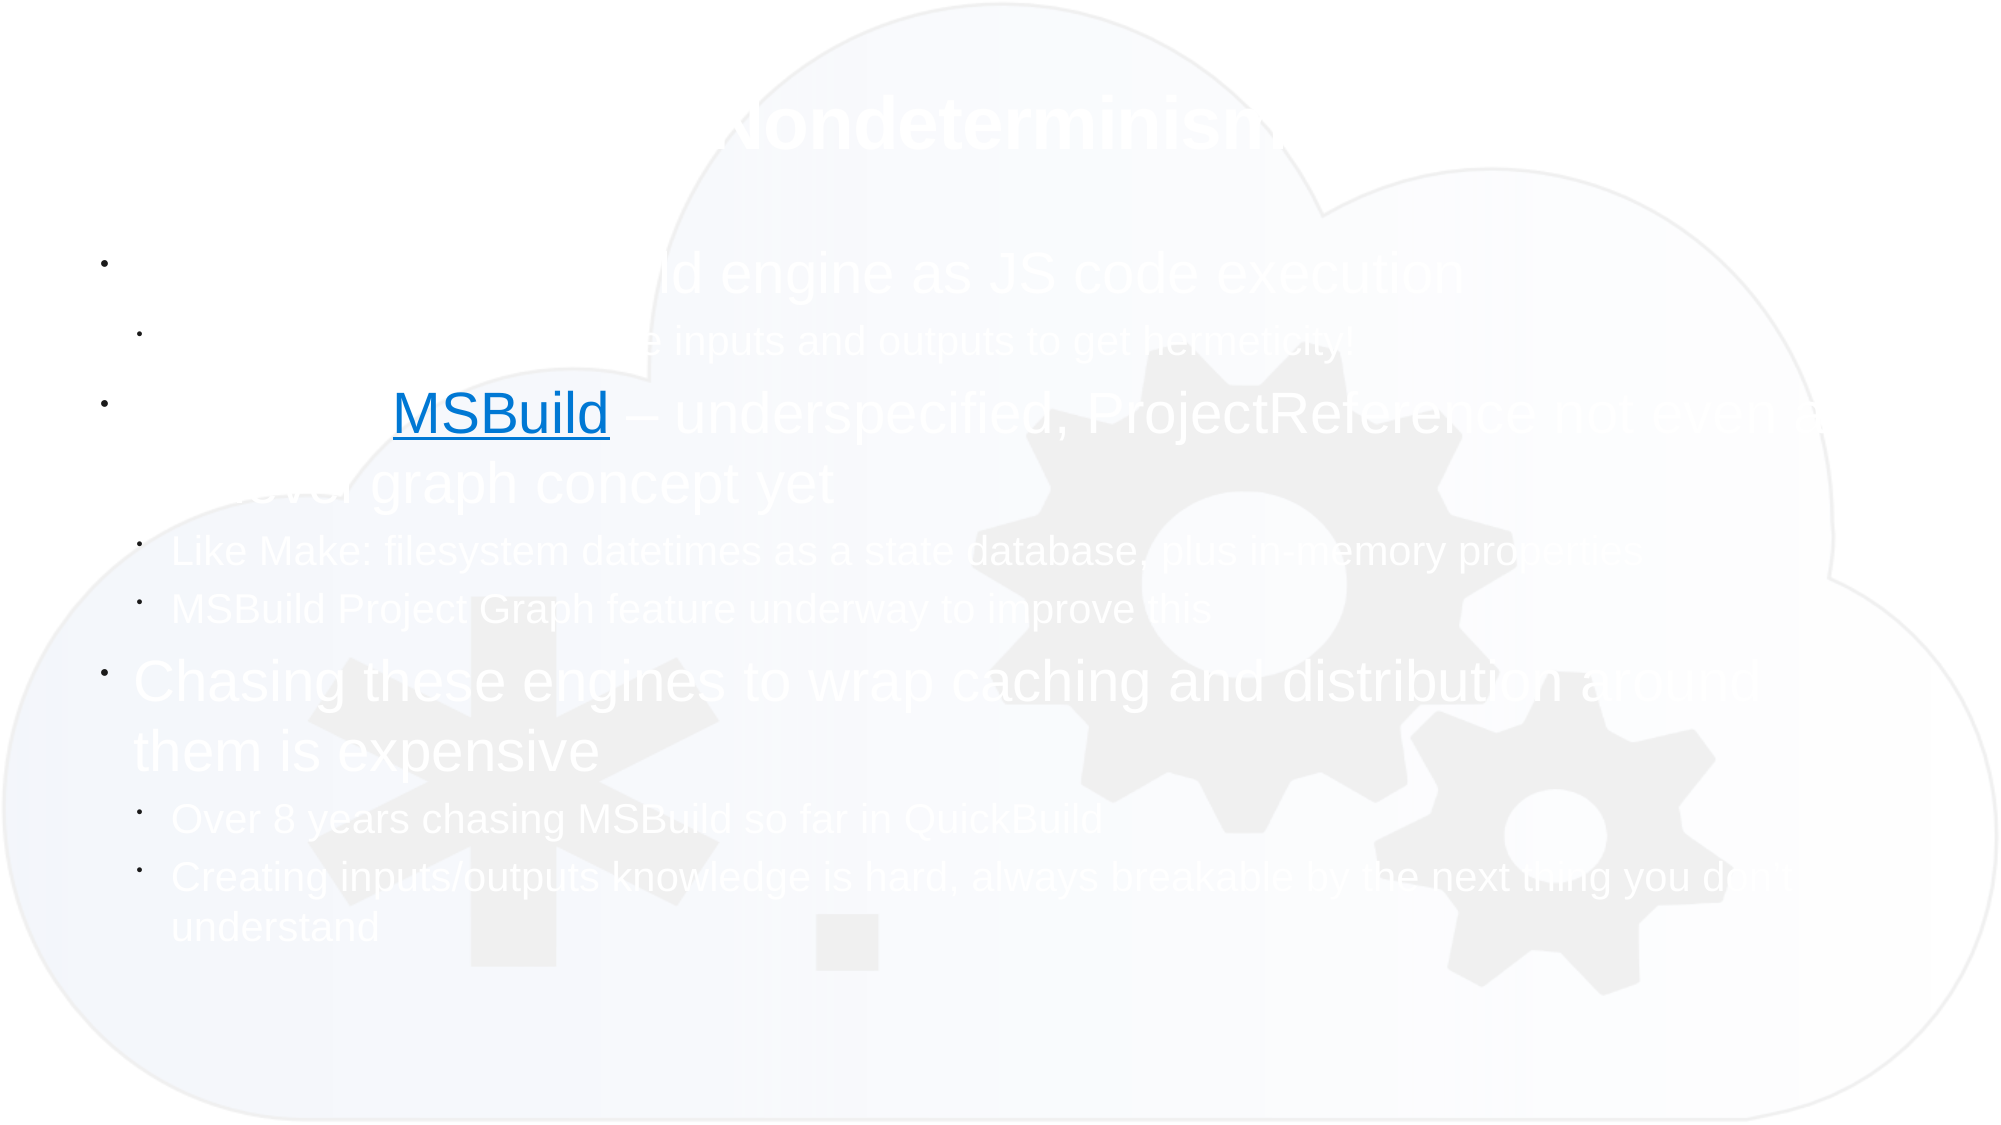

# The Build Engine Nondeterminism Problem
Example: Gulp – build engine as JS code execution
Good luck modeling all the inputs and outputs to get hermeticity!
Example: MSBuild – underspecified, ProjectReference not even a top-level graph concept yet
Like Make: filesystem datetimes as a state database, plus in-memory properties
MSBuild Project Graph feature underway to improve this
Chasing these engines to wrap caching and distribution around them is expensive
Over 8 years chasing MSBuild so far in QuickBuild
Creating inputs/outputs knowledge is hard, always breakable by the next thing you don’t understand